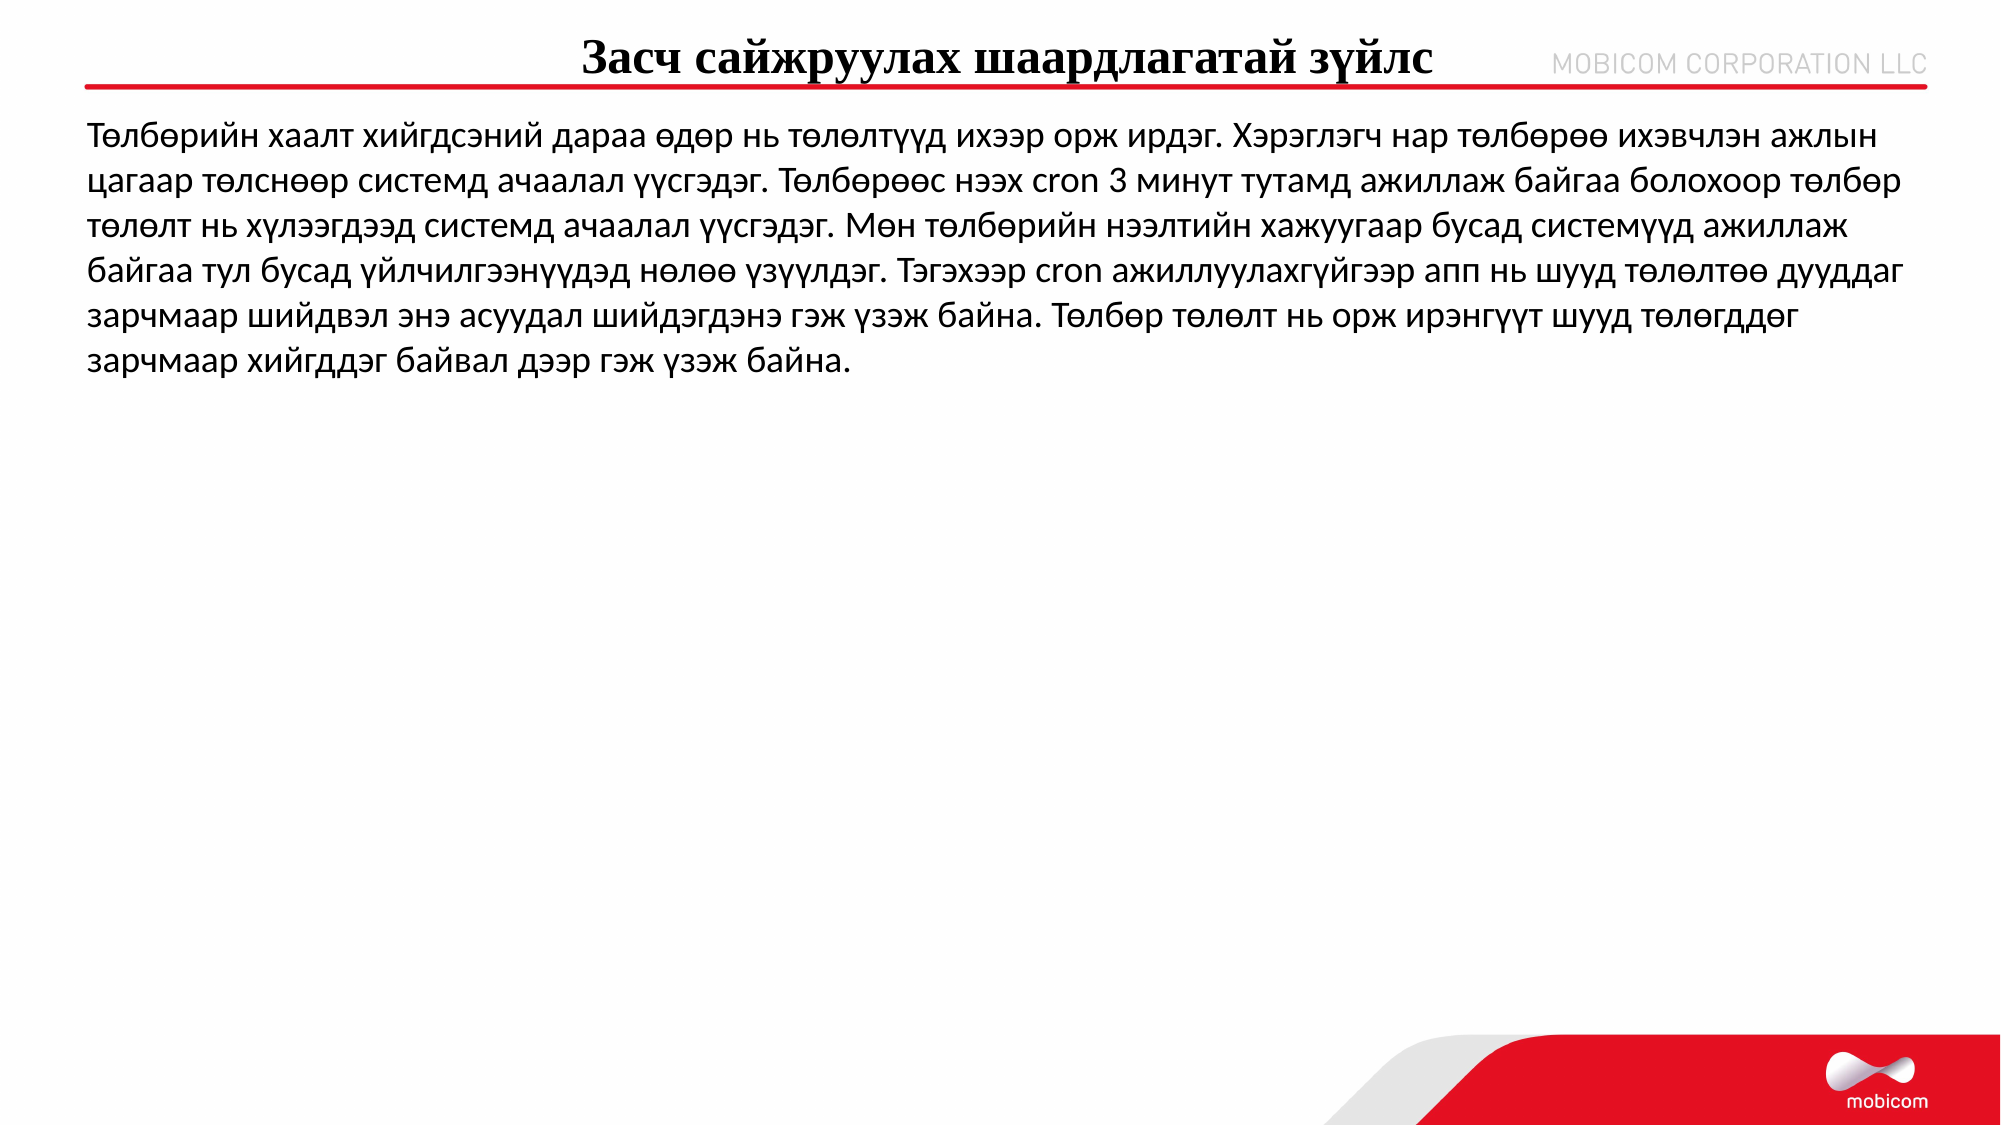

Засч сайжруулах шаардлагатай зүйлс
Төлбөрийн хаалт хийгдсэний дараа өдөр нь төлөлтүүд ихээр орж ирдэг. Хэрэглэгч нар төлбөрөө ихэвчлэн ажлын цагаар төлснөөр системд ачаалал үүсгэдэг. Төлбөрөөс нээх cron 3 минут тутамд ажиллаж байгаа болохоор төлбөр төлөлт нь хүлээгдээд системд ачаалал үүсгэдэг. Мөн төлбөрийн нээлтийн хажуугаар бусад системүүд ажиллаж байгаа тул бусад үйлчилгээнүүдэд нөлөө үзүүлдэг. Тэгэхээр cron ажиллуулахгүйгээр апп нь шууд төлөлтөө дууддаг зарчмаар шийдвэл энэ асуудал шийдэгдэнэ гэж үзэж байна. Төлбөр төлөлт нь орж ирэнгүүт шууд төлөгддөг зарчмаар хийгддэг байвал дээр гэж үзэж байна.